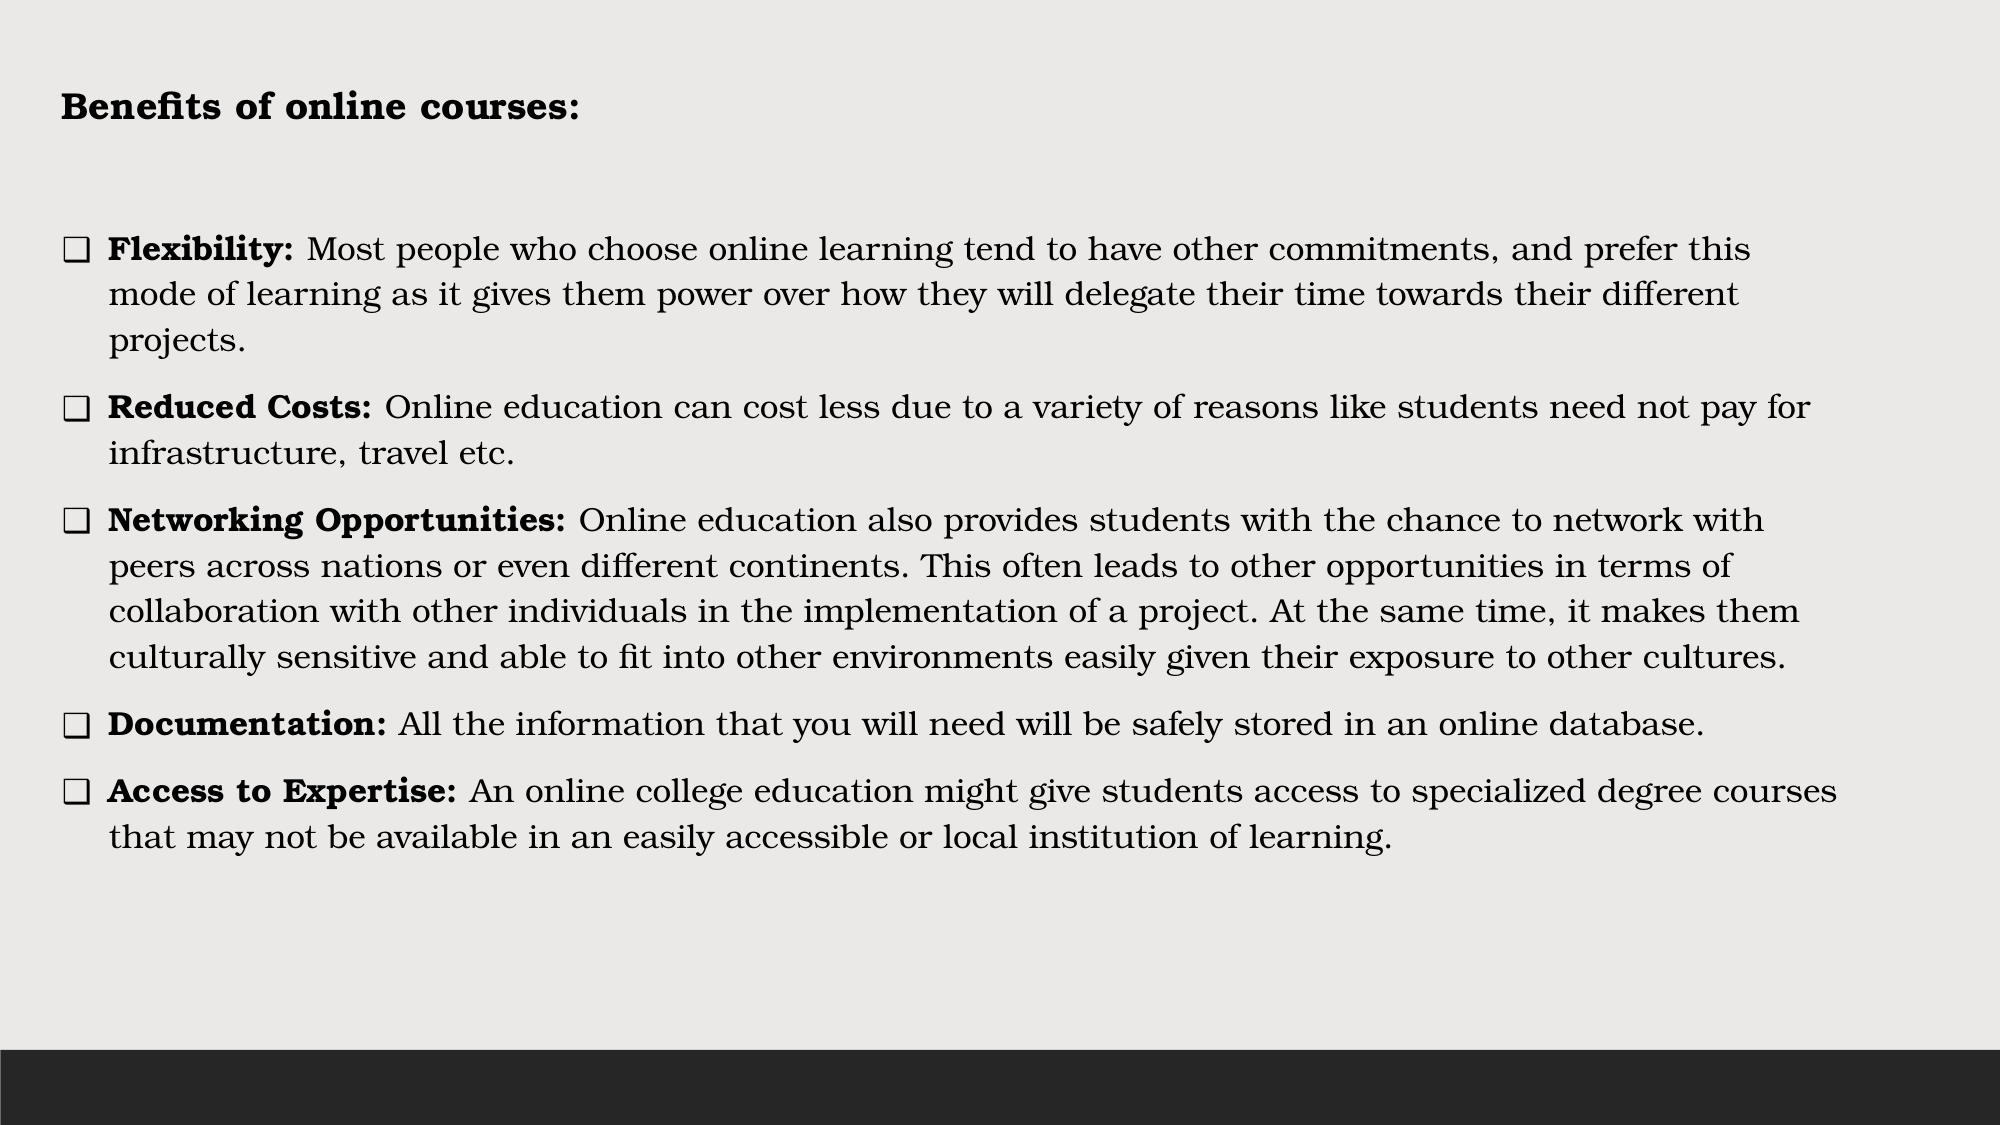

Benefits of online courses:

Flexibility: Most people who choose online learning tend to have other commitments, and prefer this mode of learning as it gives them power over how they will delegate their time towards their different projects.
Reduced Costs: Online education can cost less due to a variety of reasons like students need not pay for infrastructure, travel etc.
Networking Opportunities: Online education also provides students with the chance to network with peers across nations or even different continents. This often leads to other opportunities in terms of collaboration with other individuals in the implementation of a project. At the same time, it makes them culturally sensitive and able to fit into other environments easily given their exposure to other cultures.
Documentation: All the information that you will need will be safely stored in an online database.
Access to Expertise: An online college education might give students access to specialized degree courses that may not be available in an easily accessible or local institution of learning.